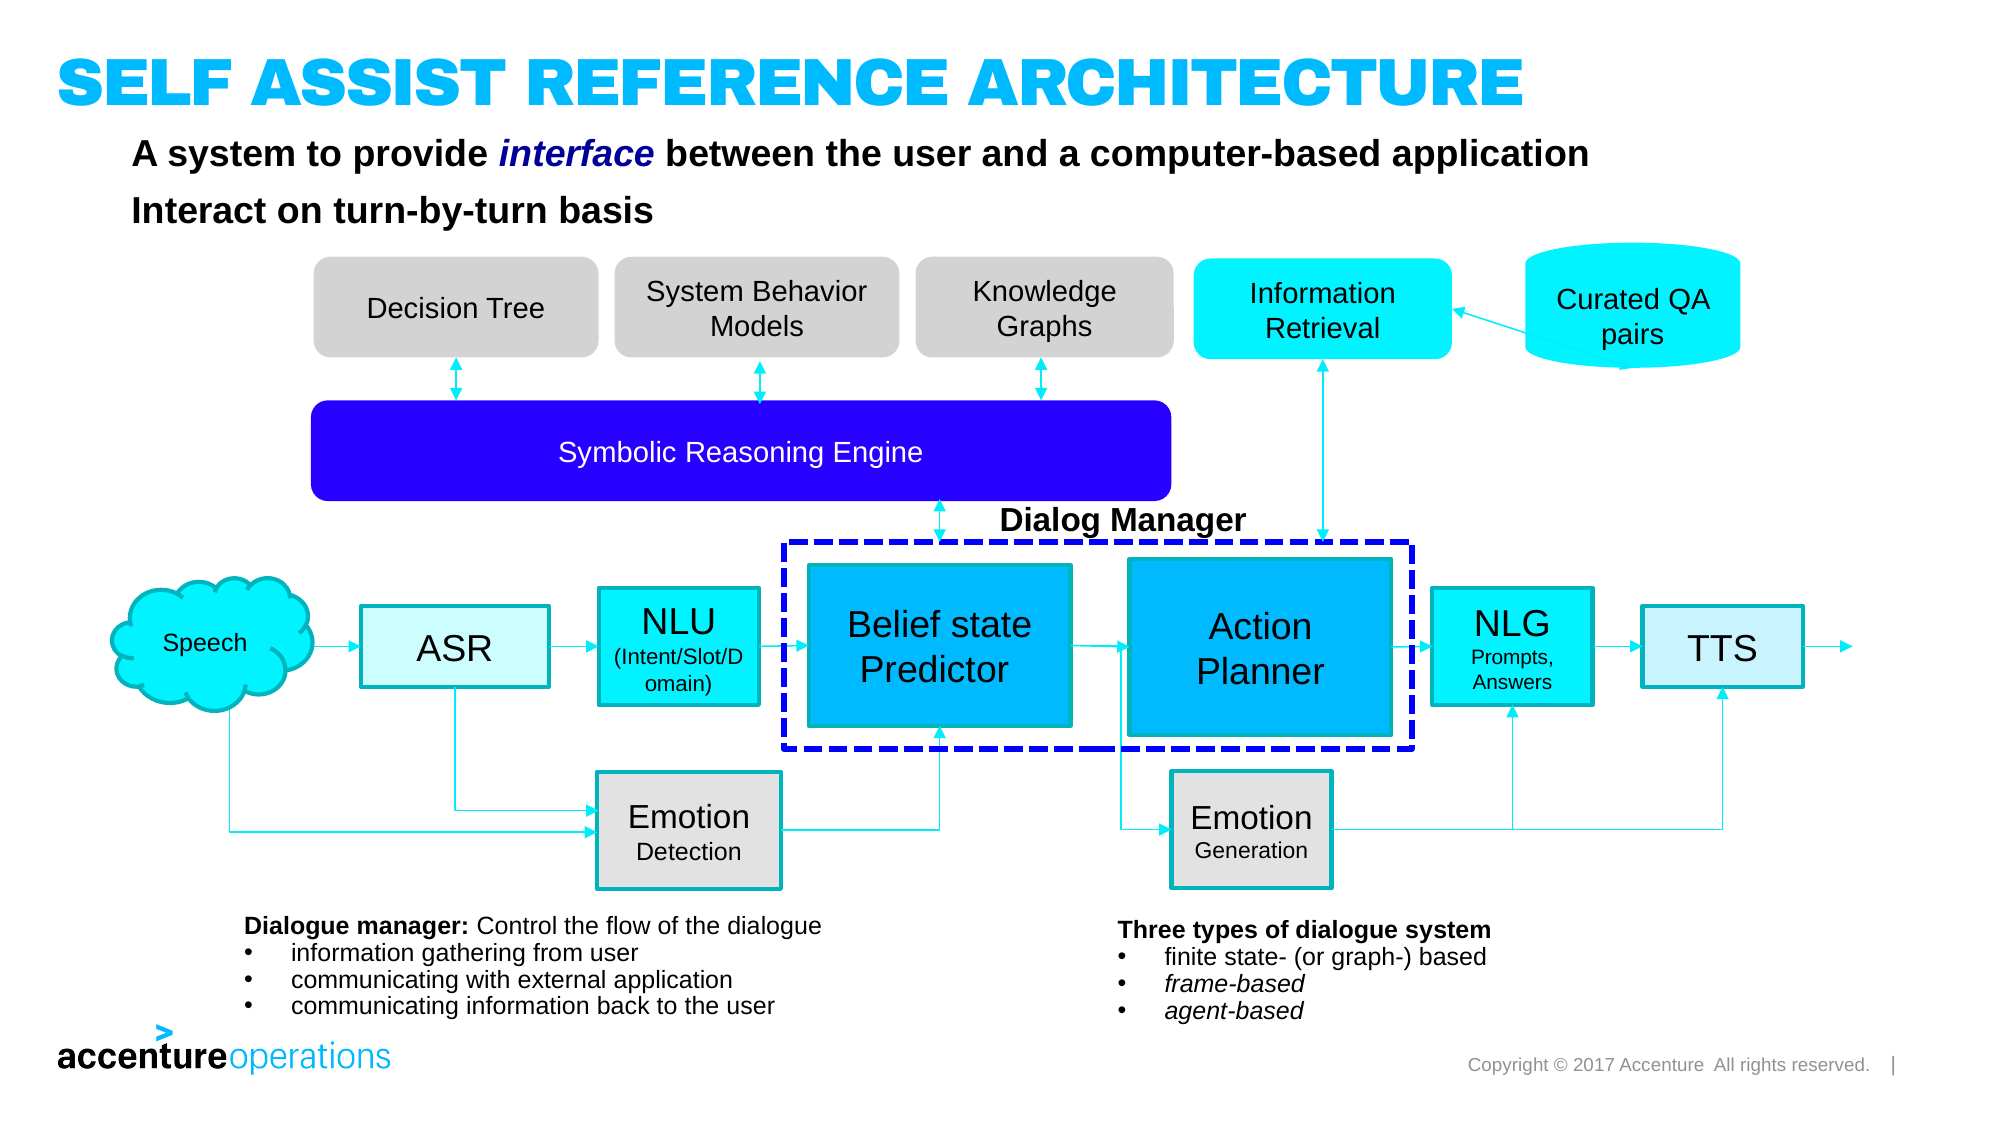

# Self assist reference architecture
A system to provide interface between the user and a computer-based application
Interact on turn-by-turn basis
Curated QA pairs
Decision Tree
System Behavior Models
Knowledge Graphs
Information Retrieval
Symbolic Reasoning Engine
Dialog Manager

Action Planner
Belief state Predictor
Speech
NLU (Intent/Slot/Domain)
NLG
Prompts, Answers
ASR
TTS
Emotion
Generation
Emotion Detection
Dialogue manager: Control the flow of the dialogue
information gathering from user
communicating with external application
communicating information back to the user
Three types of dialogue system
finite state- (or graph-) based
frame-based
agent-based